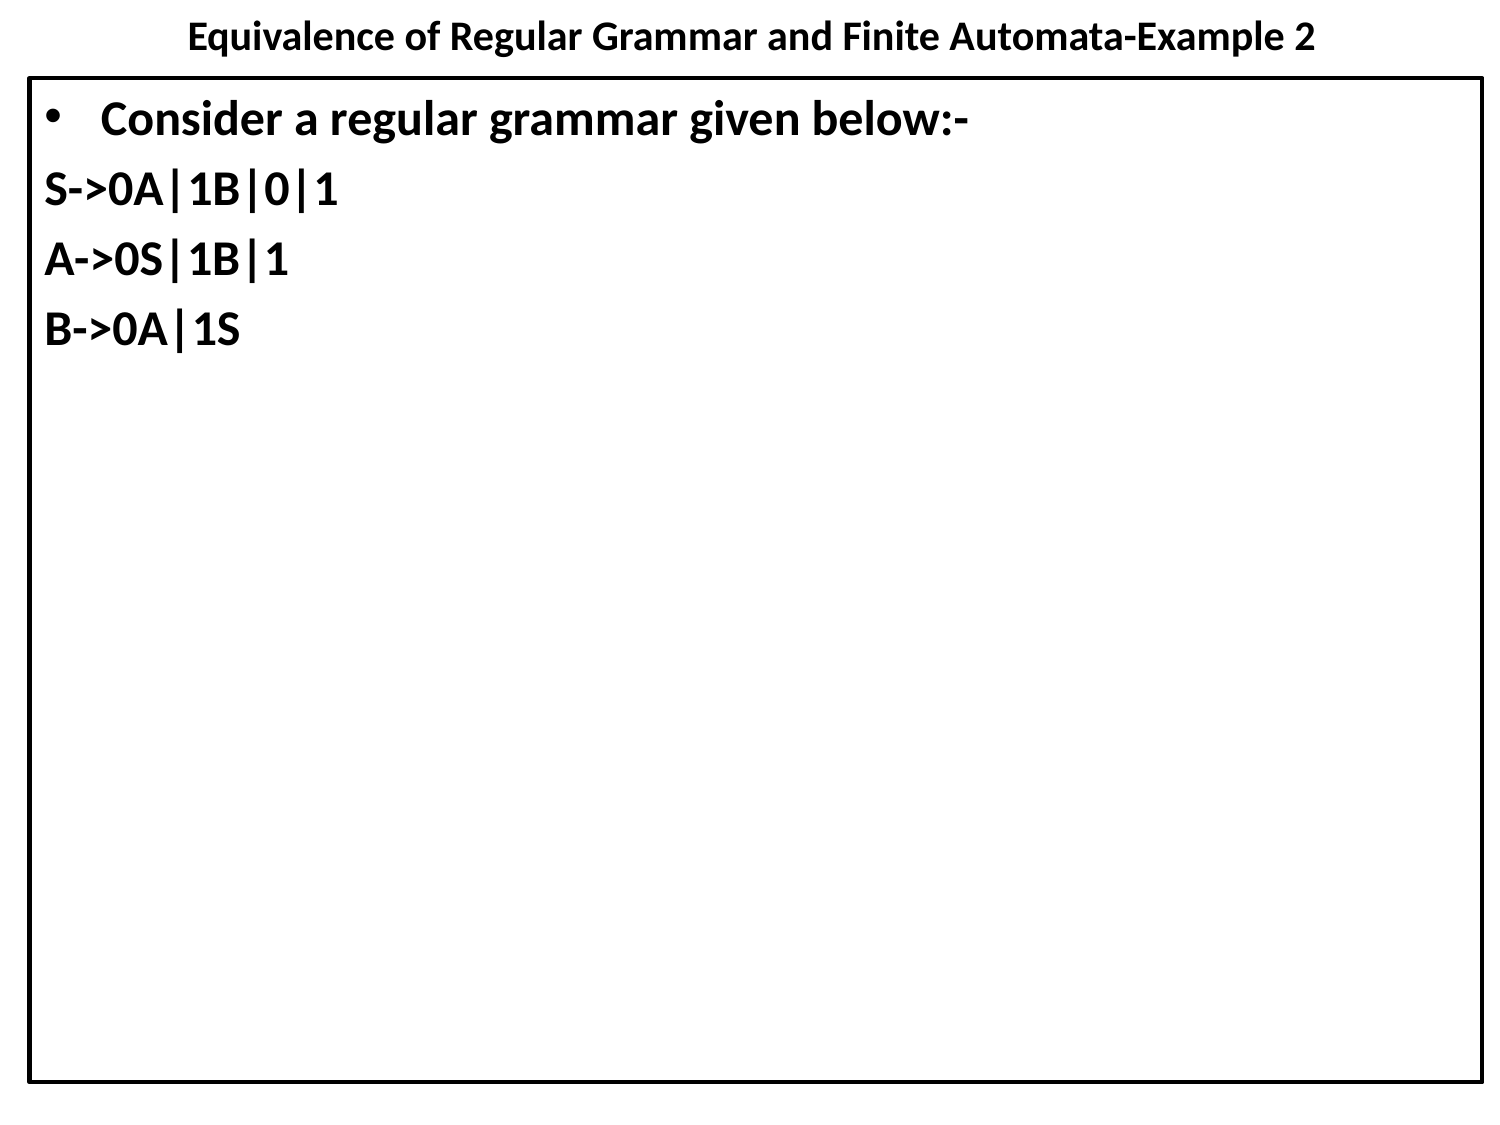

# Equivalence of Regular Grammar and Finite Automata-Example 2
Consider a regular grammar given below:-
S->0A|1B|0|1
A->0S|1B|1
B->0A|1S

18